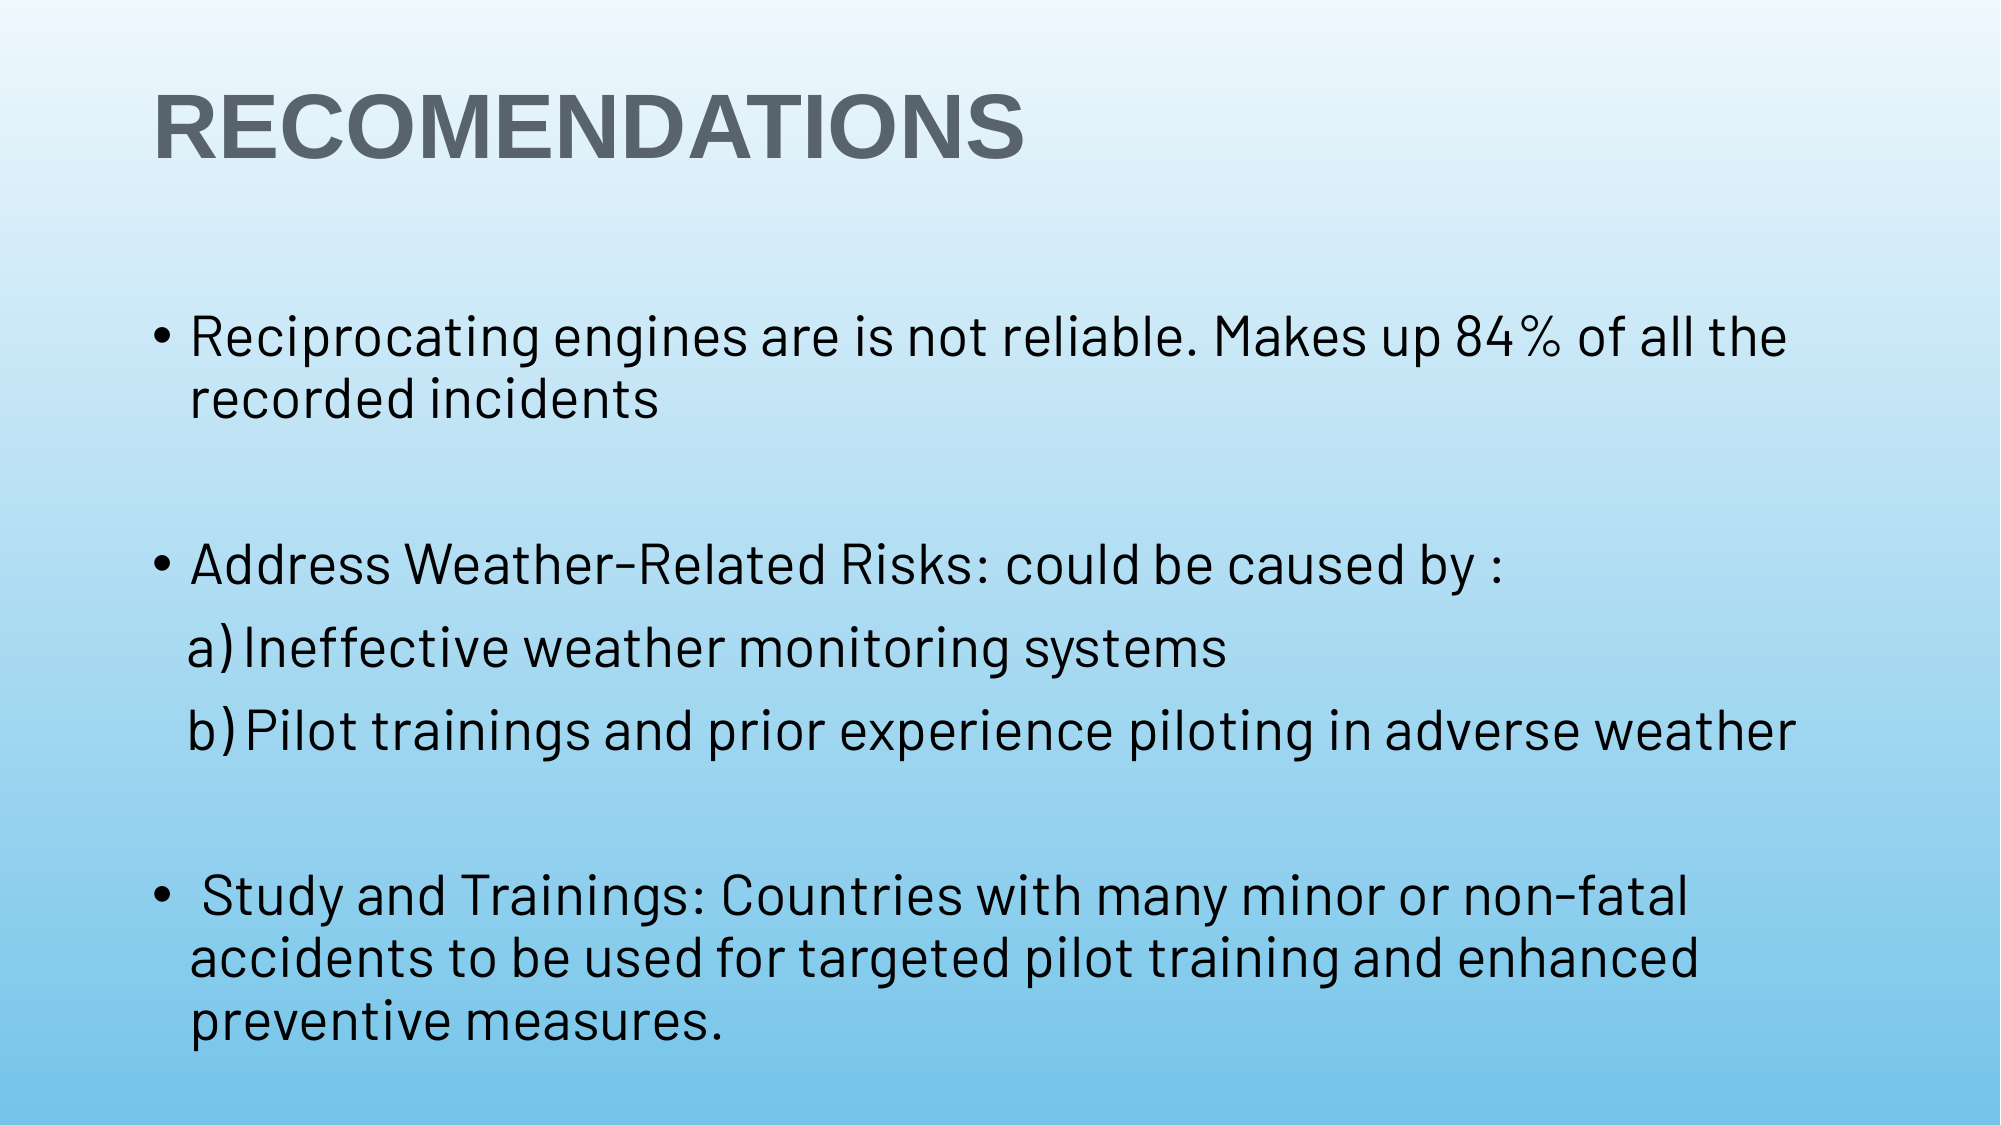

# RECOMENDATIONS
Reciprocating engines are is not reliable. Makes up 84% of all the recorded incidents

Address Weather-Related Risks: could be caused by :
   a) Ineffective weather monitoring systems
   b) Pilot trainings and prior experience piloting in adverse weather

 Study and Trainings: Countries with many minor or non-fatal accidents to be used for targeted pilot training and enhanced preventive measures.